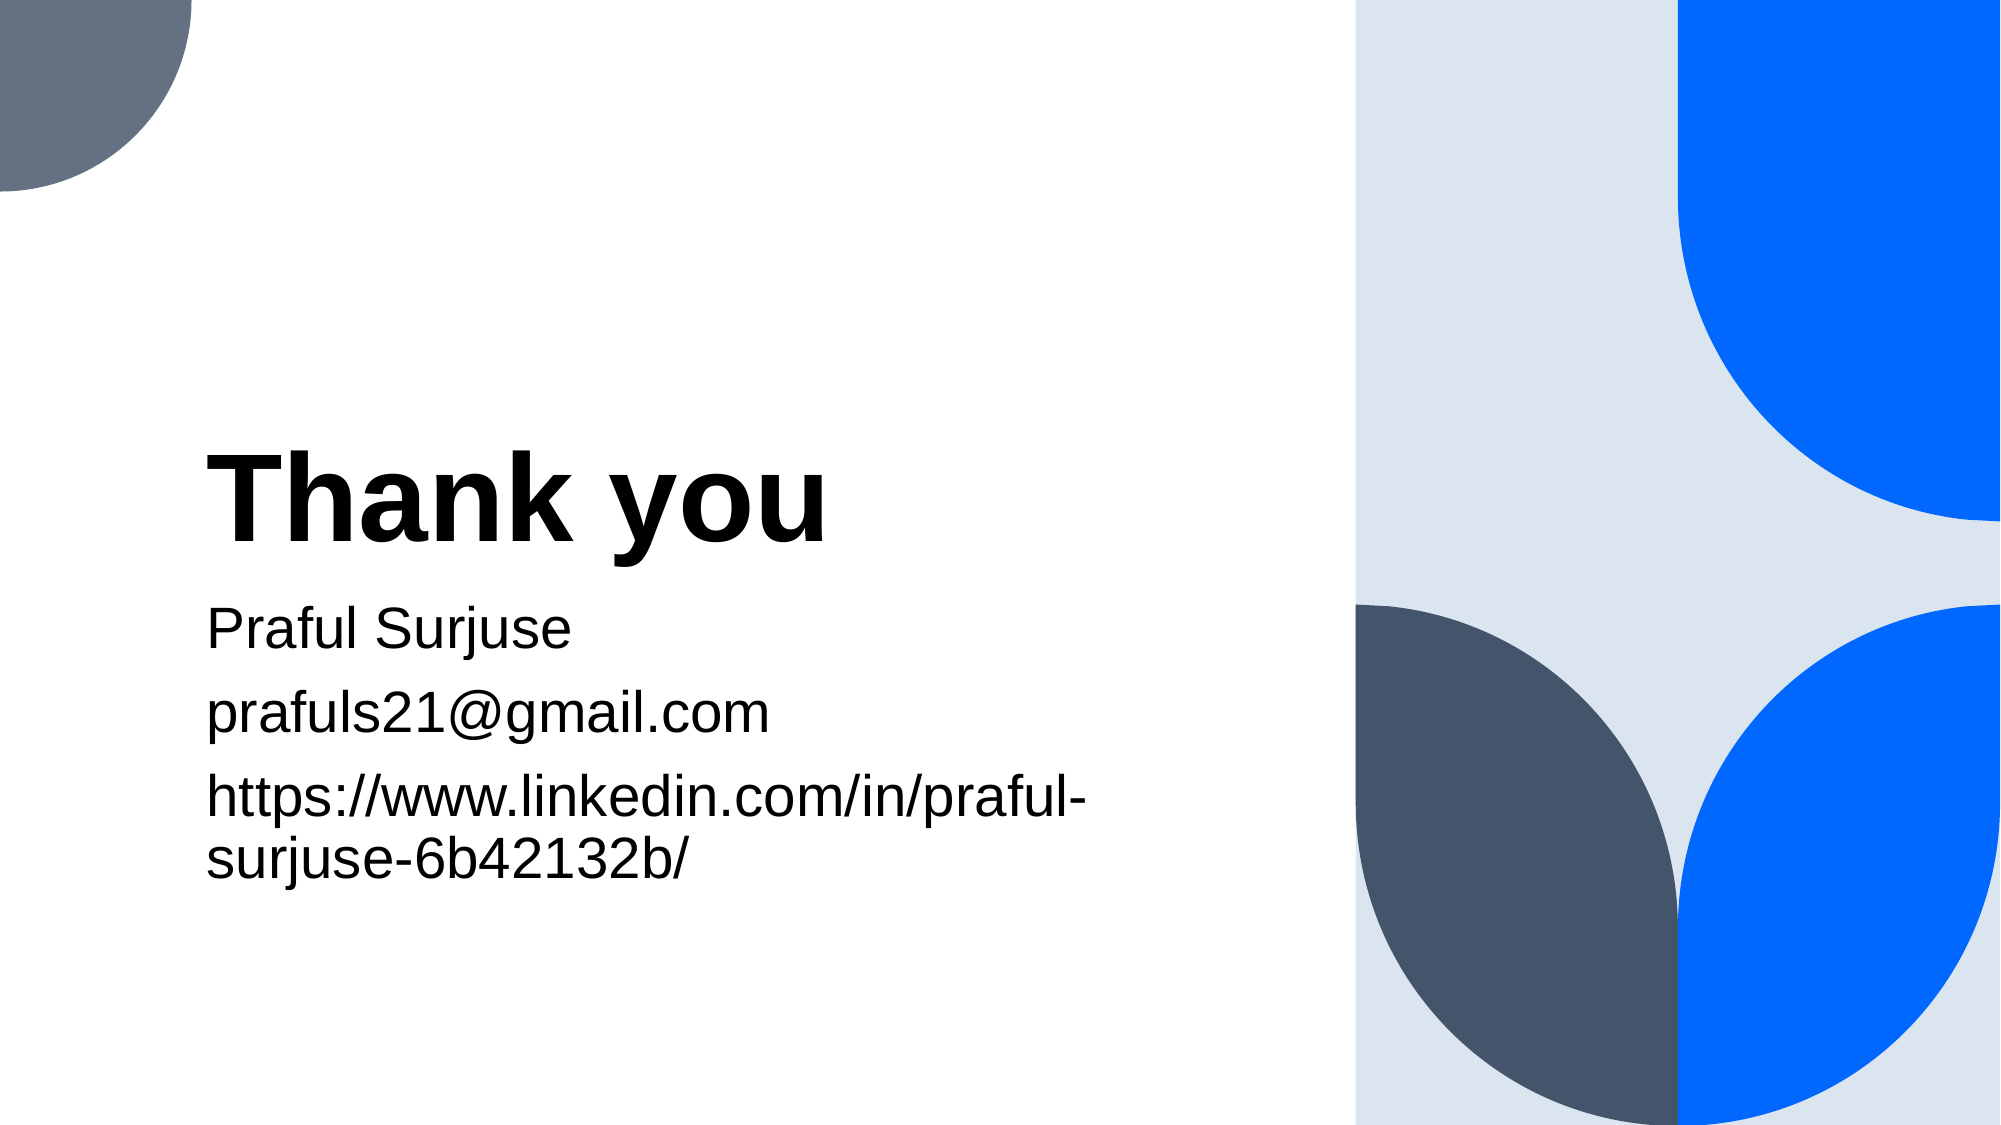

# Thank you
Praful Surjuse​
prafuls21@gmail.com
https://www.linkedin.com/in/praful-surjuse-6b42132b/